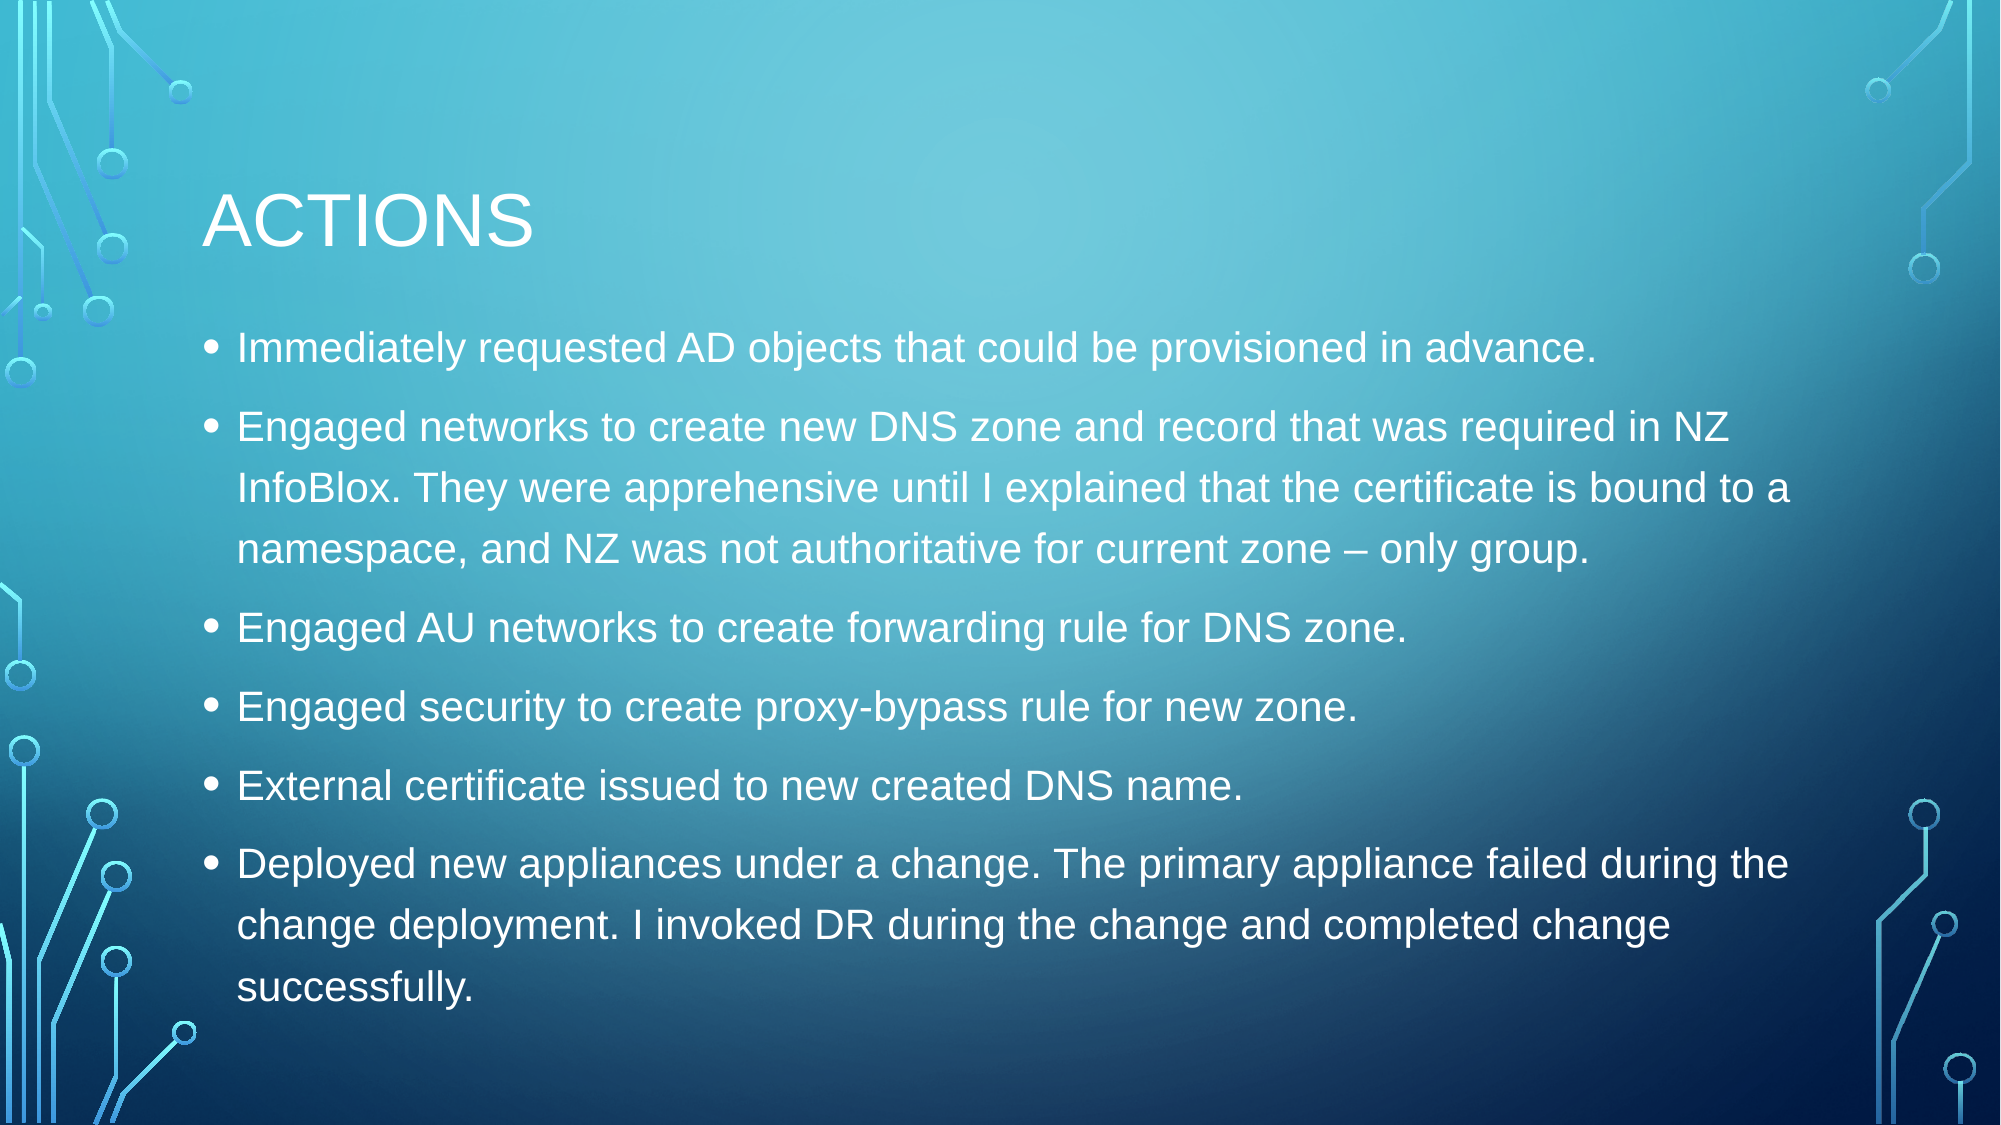

# Actions
Immediately requested AD objects that could be provisioned in advance.
Engaged networks to create new DNS zone and record that was required in NZ InfoBlox. They were apprehensive until I explained that the certificate is bound to a namespace, and NZ was not authoritative for current zone – only group.
Engaged AU networks to create forwarding rule for DNS zone.
Engaged security to create proxy-bypass rule for new zone.
External certificate issued to new created DNS name.
Deployed new appliances under a change. The primary appliance failed during the change deployment. I invoked DR during the change and completed change successfully.